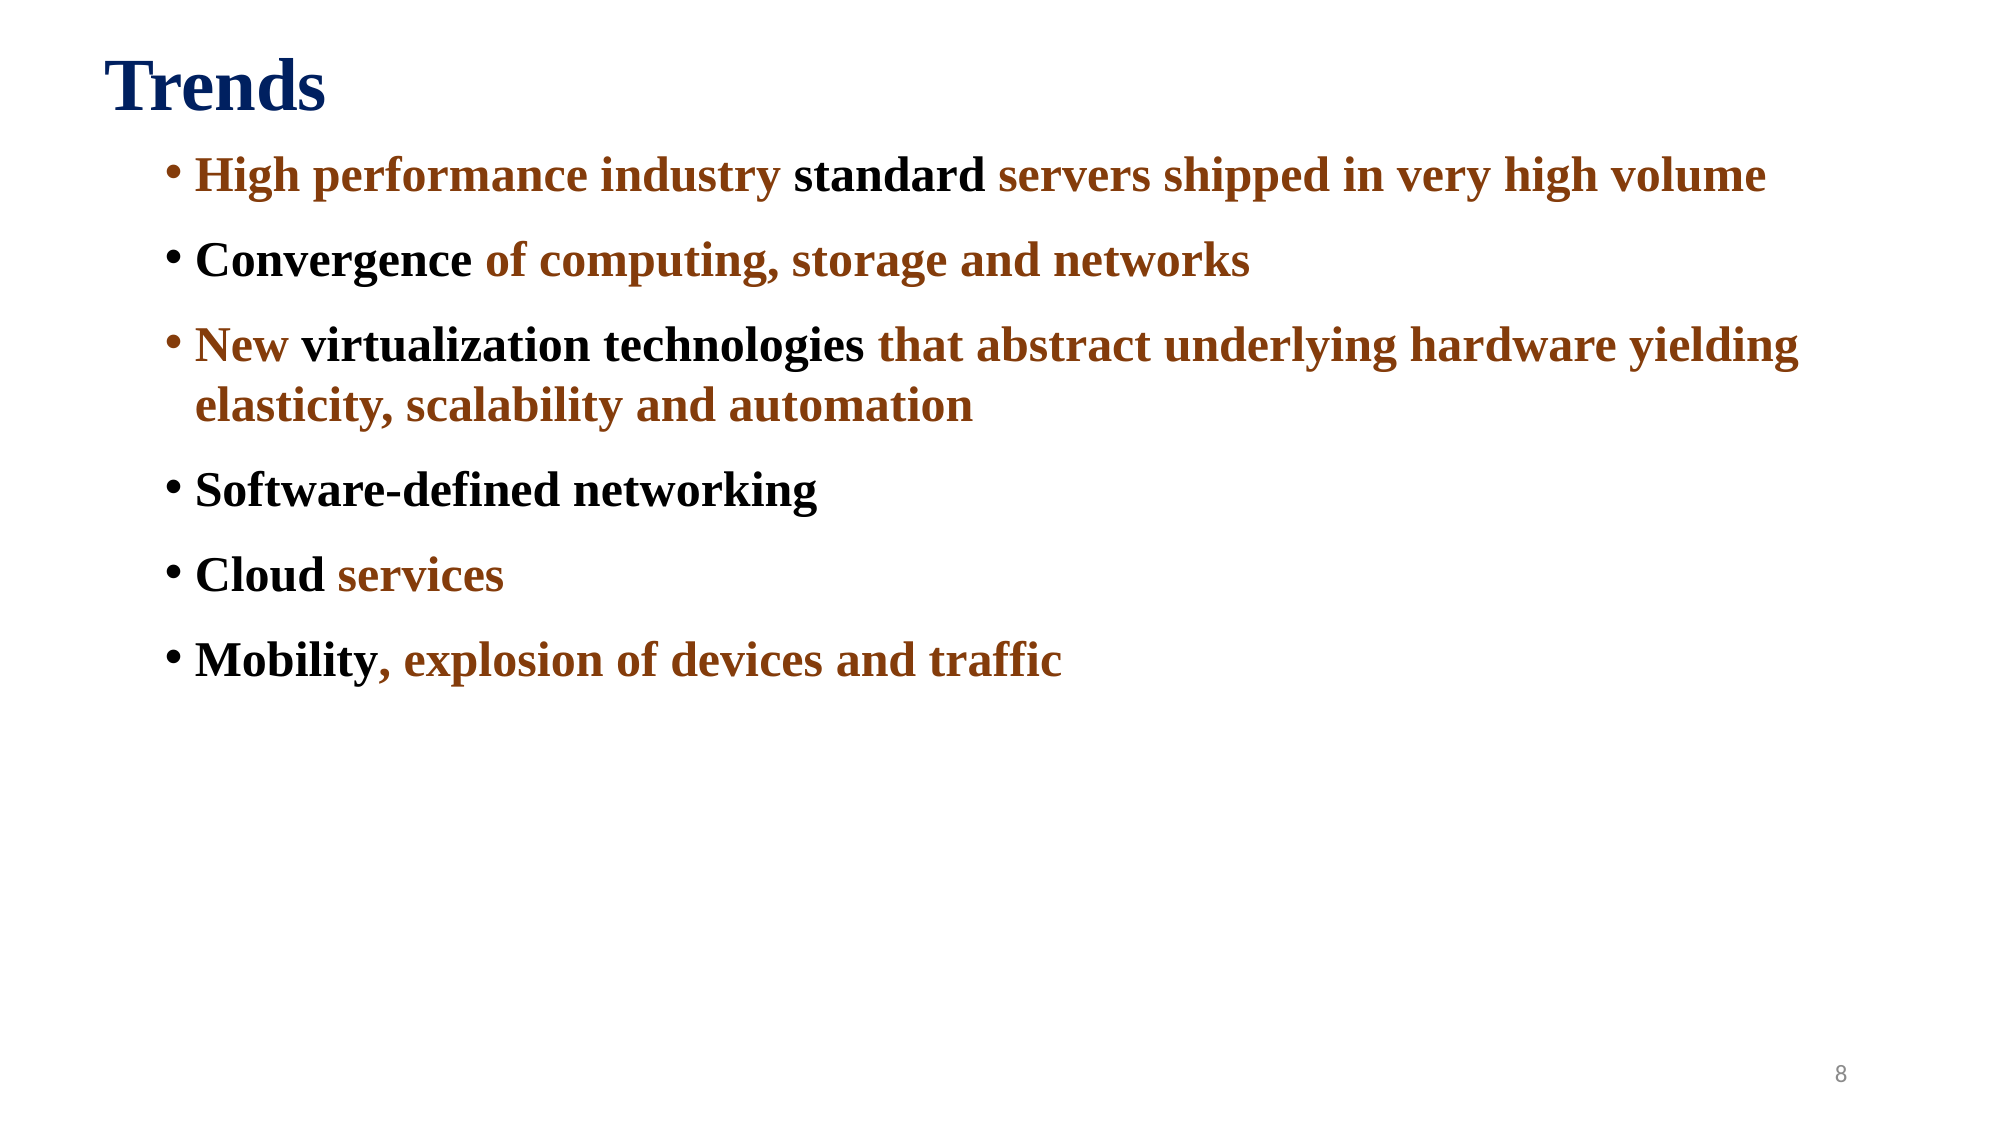

Trends
High performance industry standard servers shipped in very high volume
Convergence of computing, storage and networks
New virtualization technologies that abstract underlying hardware yielding elasticity, scalability and automation
Software-defined networking
Cloud services
Mobility, explosion of devices and traffic
8